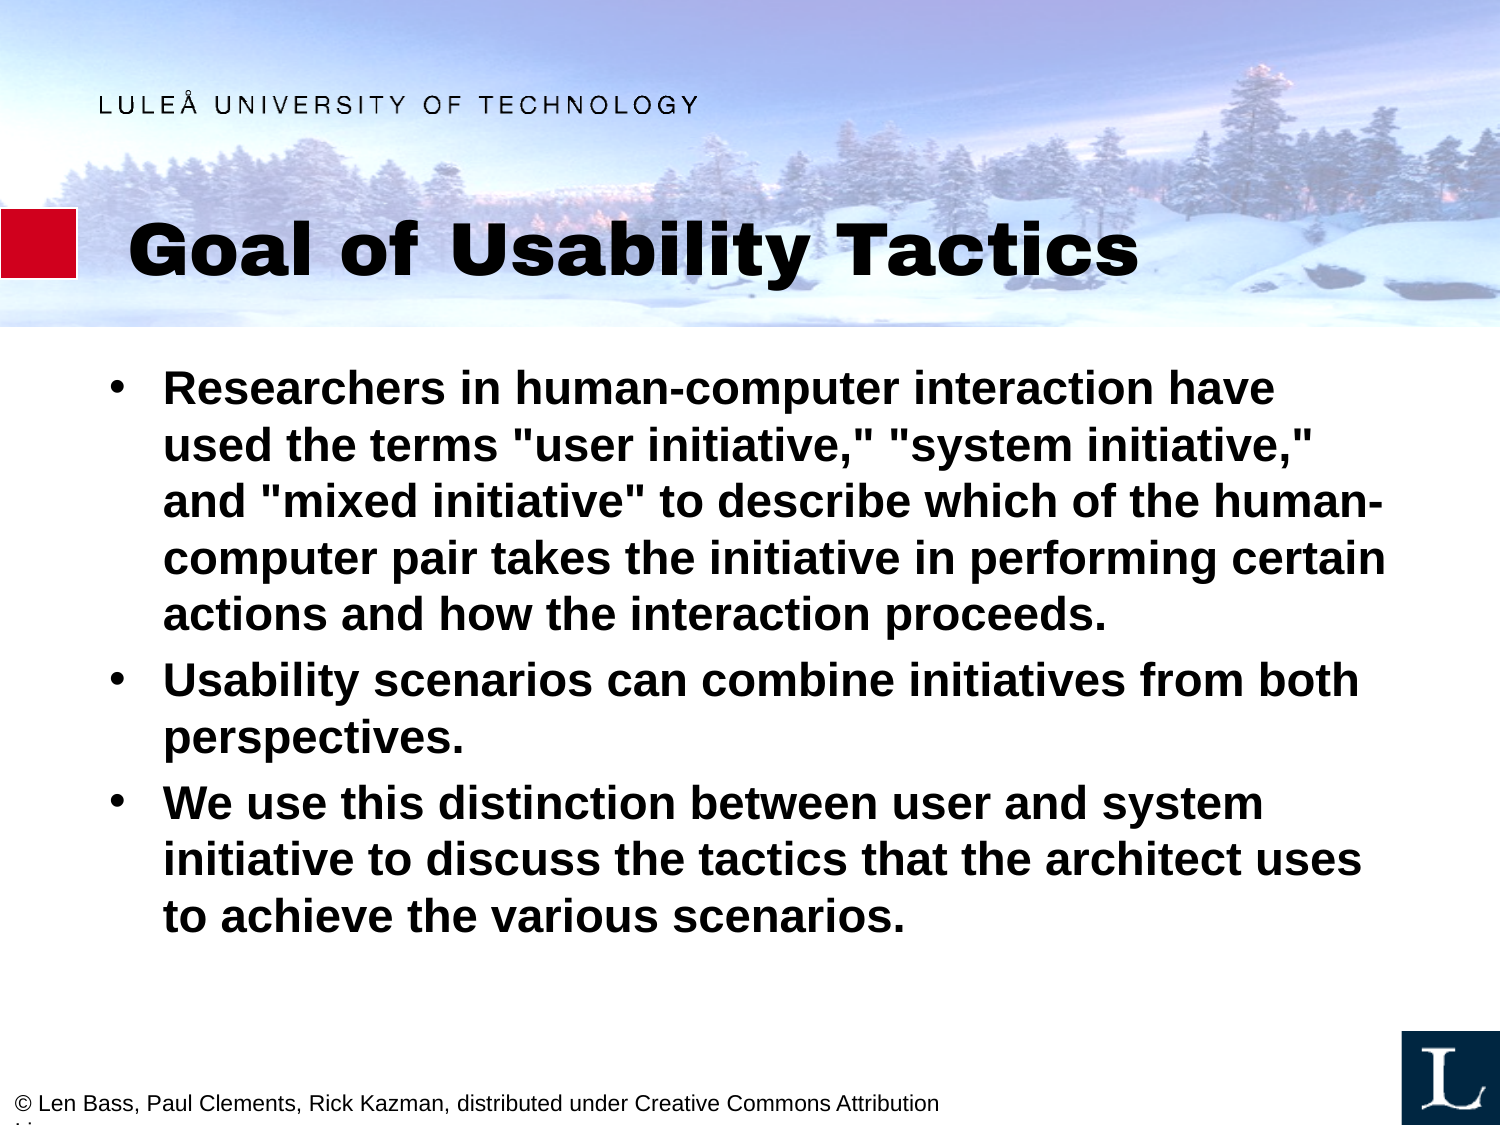

# Goal of Usability Tactics
Researchers in human-computer interaction have used the terms "user initiative," "system initiative," and "mixed initiative" to describe which of the human-computer pair takes the initiative in performing certain actions and how the interaction proceeds.
Usability scenarios can combine initiatives from both perspectives.
We use this distinction between user and system initiative to discuss the tactics that the architect uses to achieve the various scenarios.
© Len Bass, Paul Clements, Rick Kazman, distributed under Creative Commons Attribution License